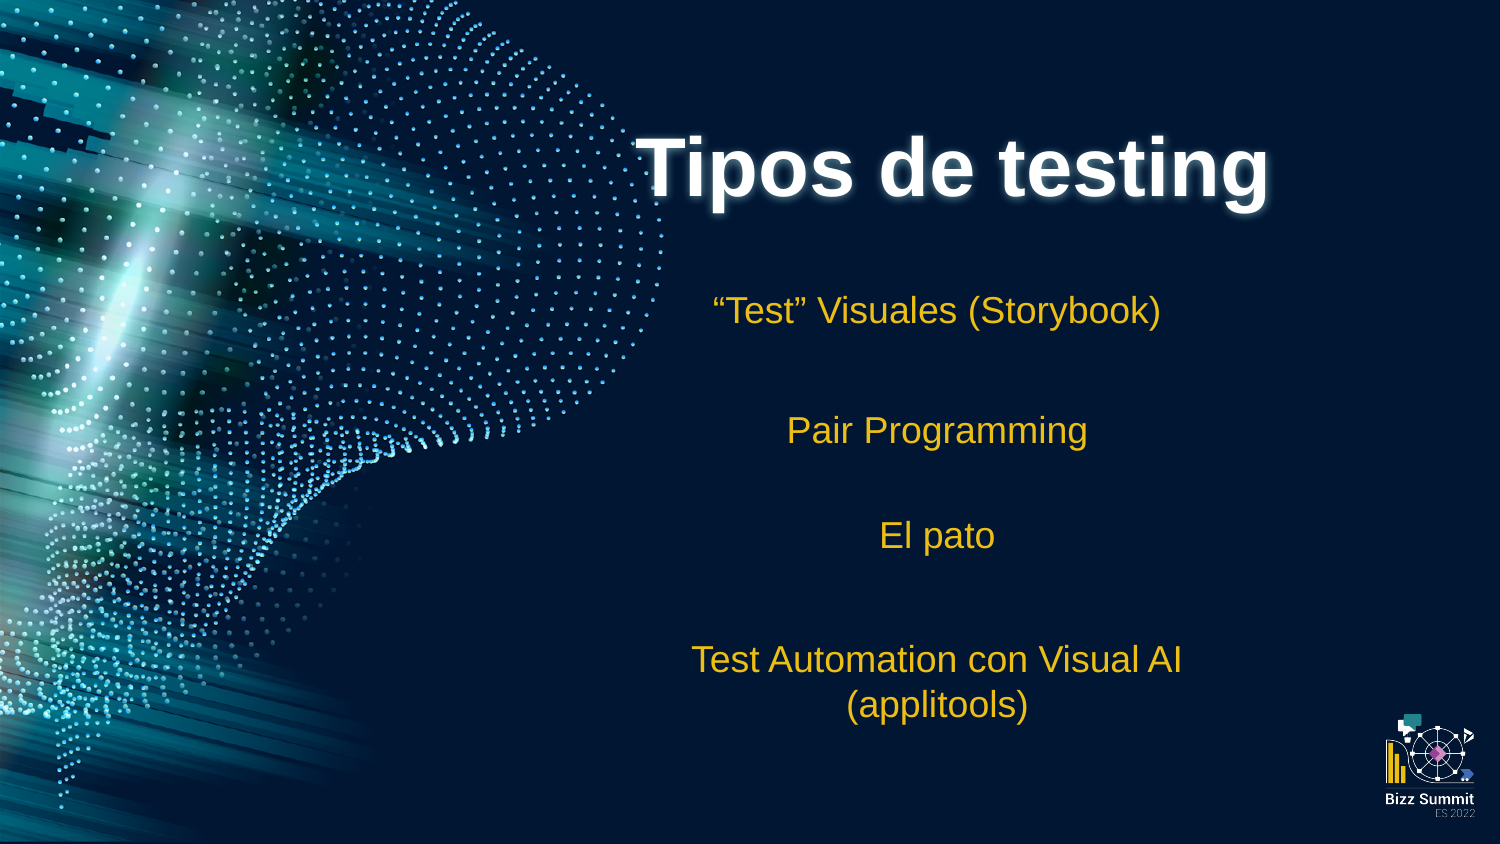

# Tipos de testing
“Test” Visuales (Storybook)
Pair Programming
El pato
Test Automation con Visual AI (applitools)